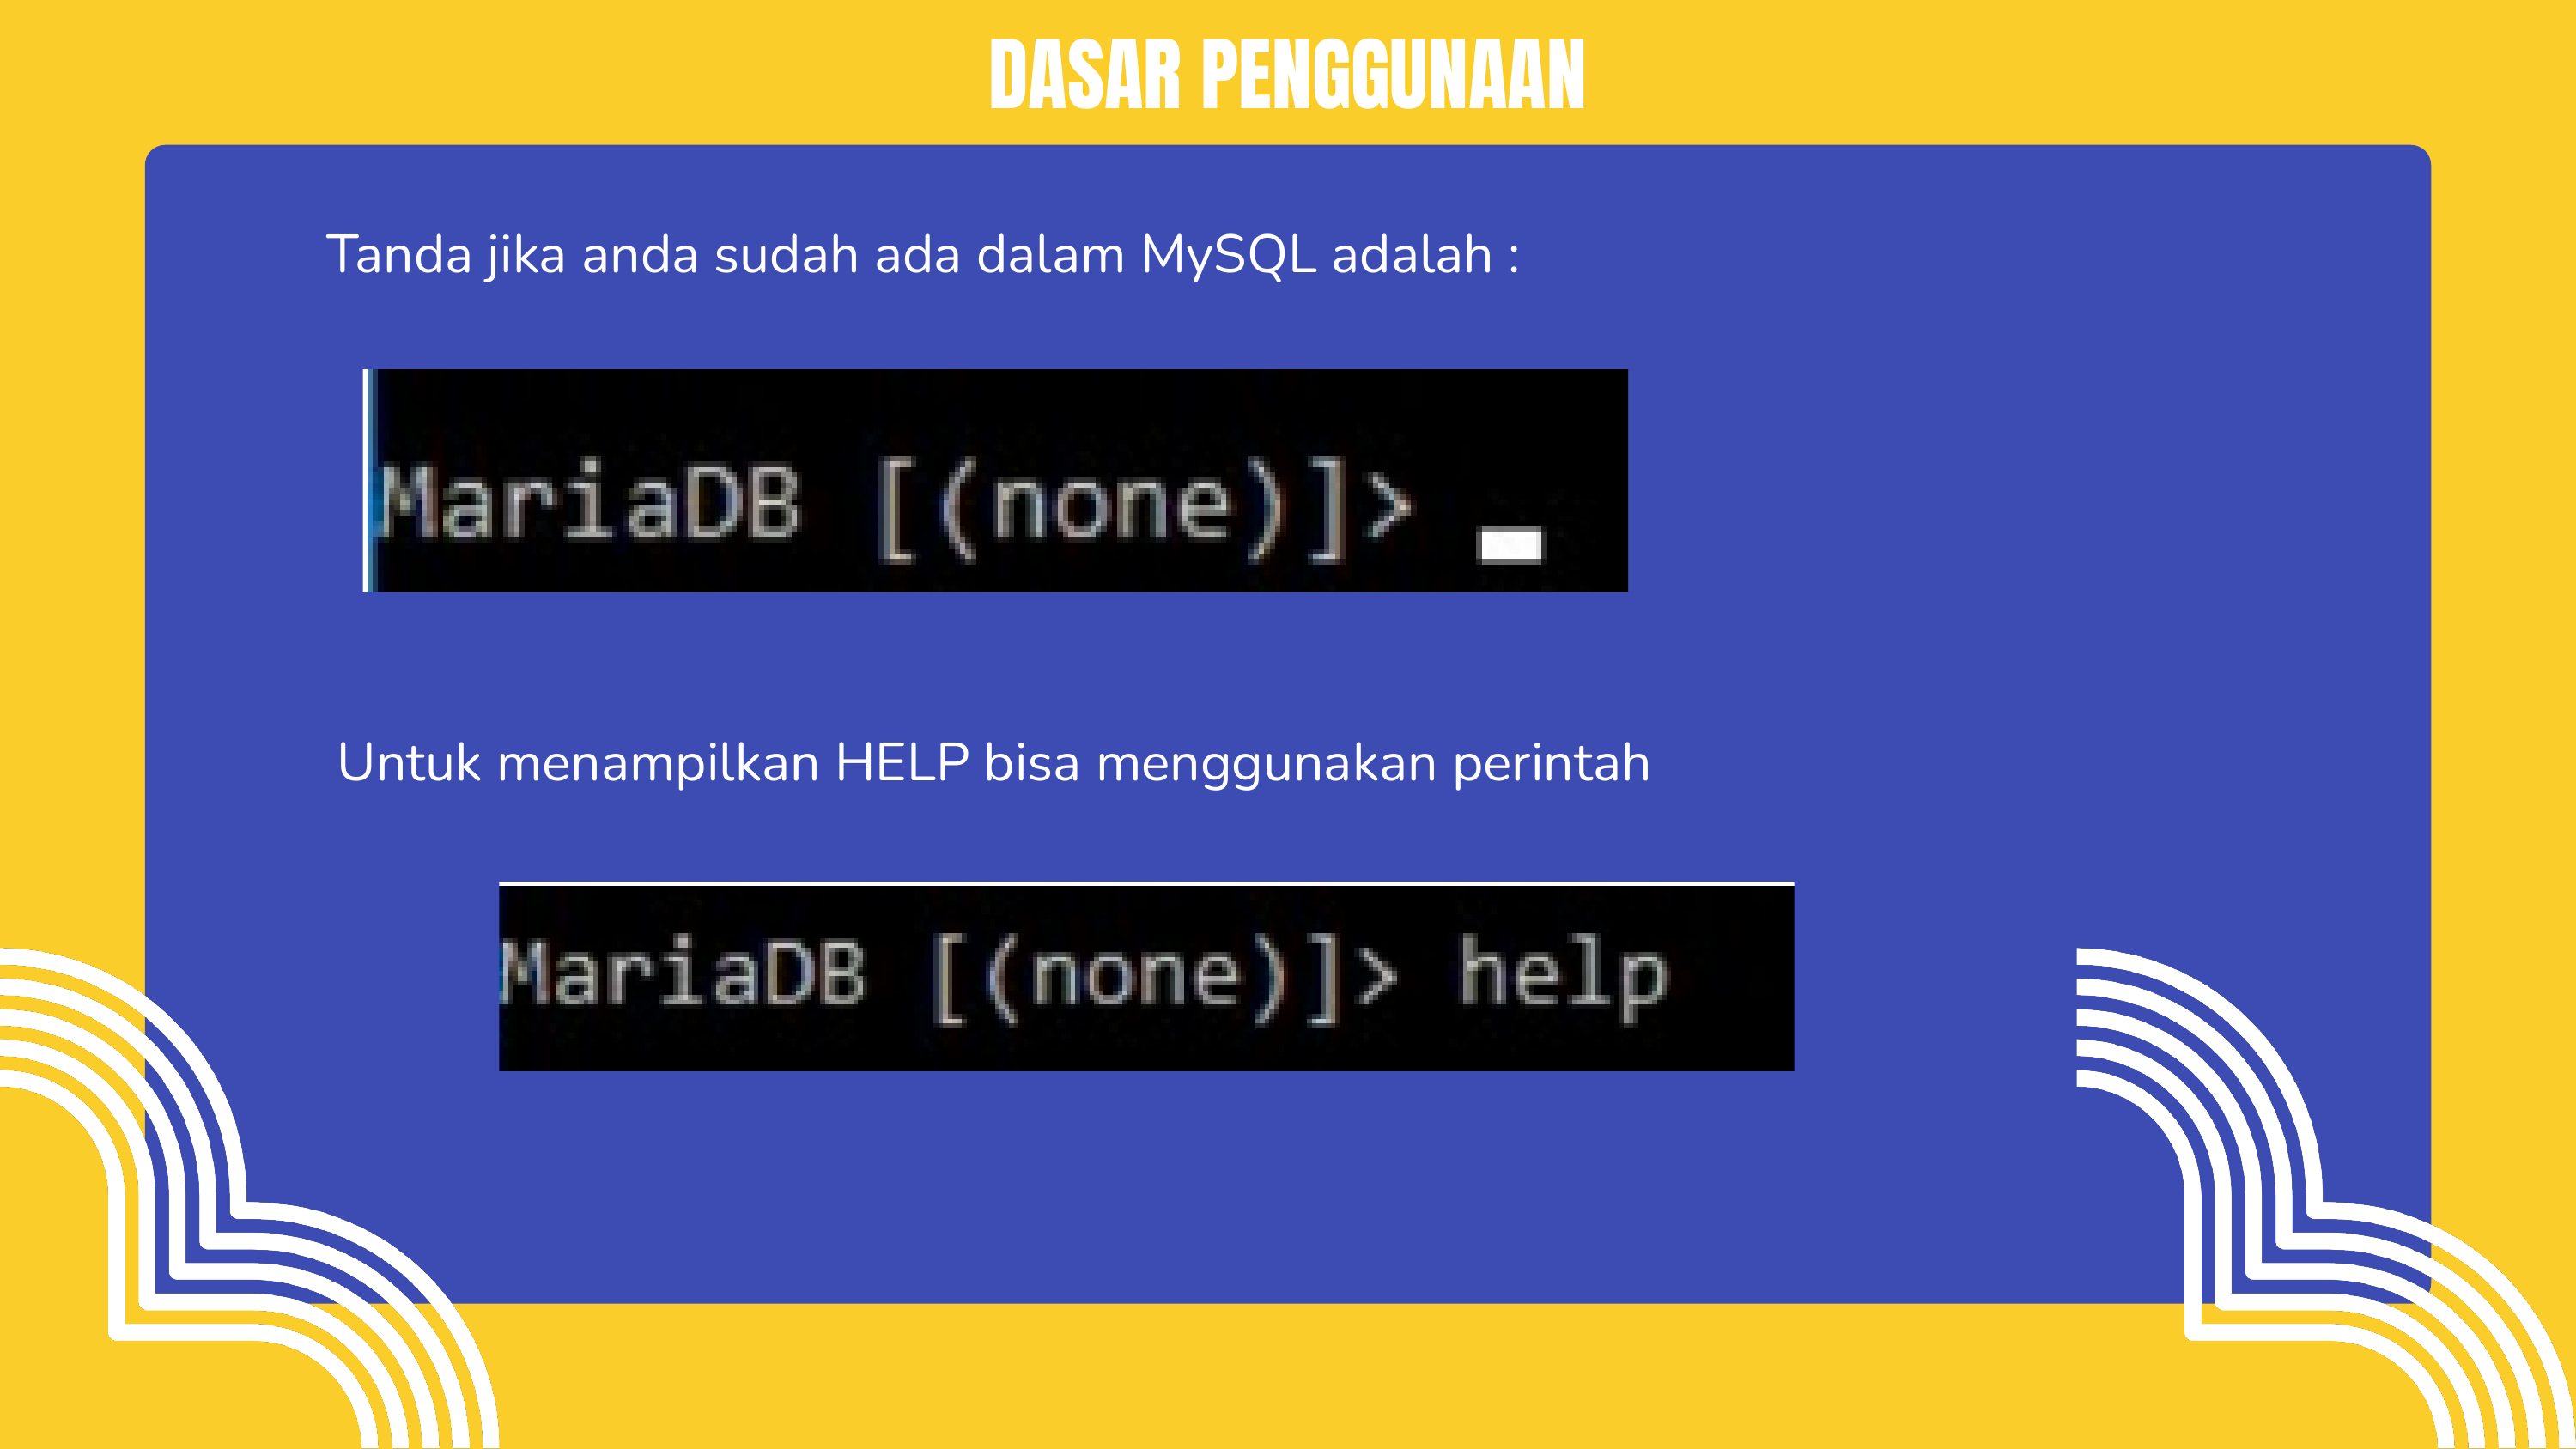

DASAR PENGGUNAAN

Tanda jika anda sudah ada dalam MySQL adalah :

Untuk menampilkan HELP bisa menggunakan perintah